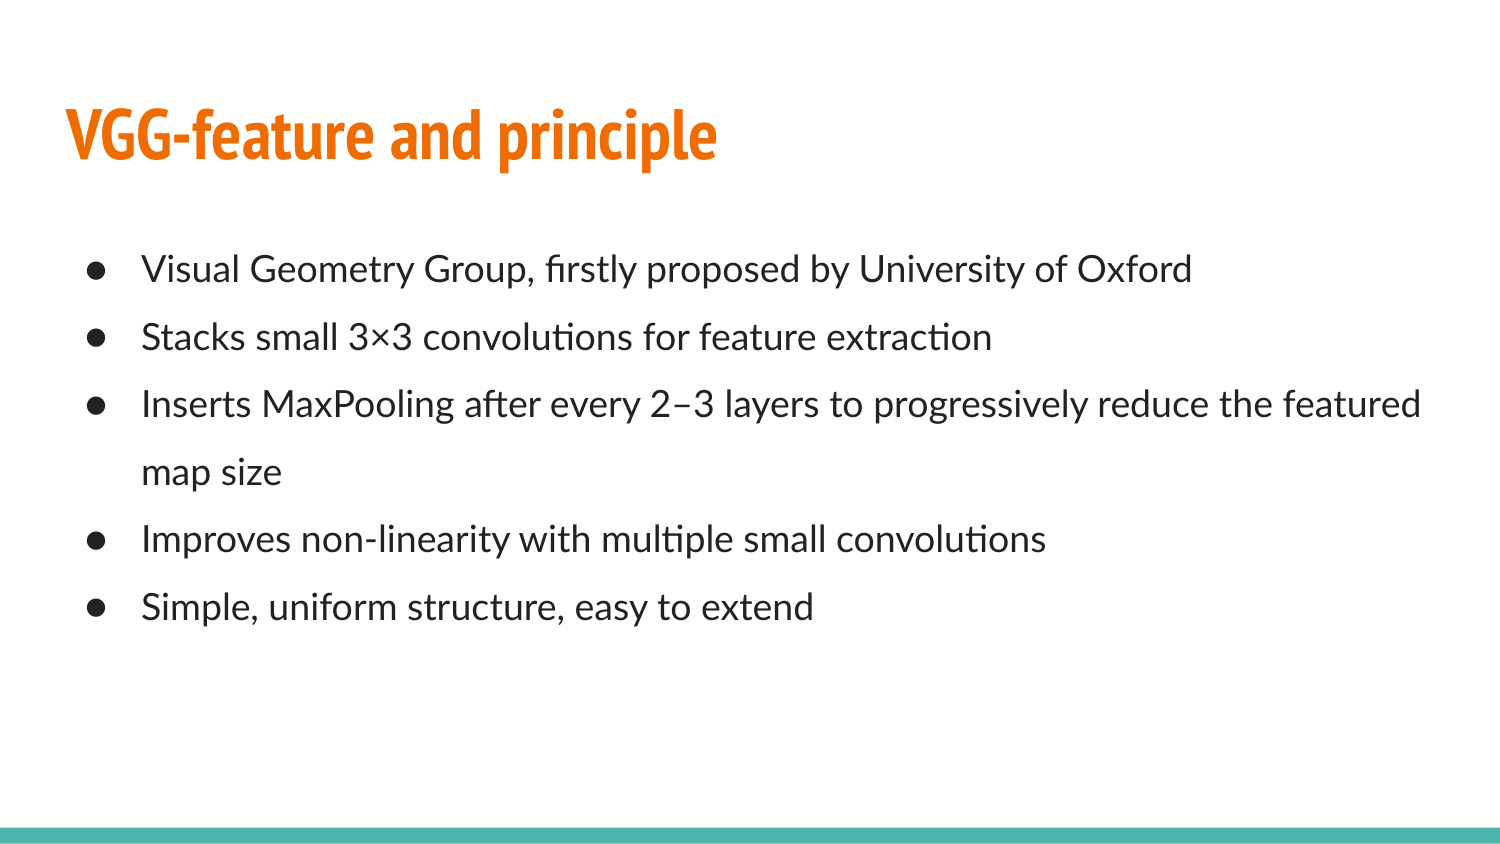

# VGG-feature and principle
Visual Geometry Group, firstly proposed by University of Oxford
Stacks small 3×3 convolutions for feature extraction
Inserts MaxPooling after every 2–3 layers to progressively reduce the featured map size
Improves non-linearity with multiple small convolutions
Simple, uniform structure, easy to extend